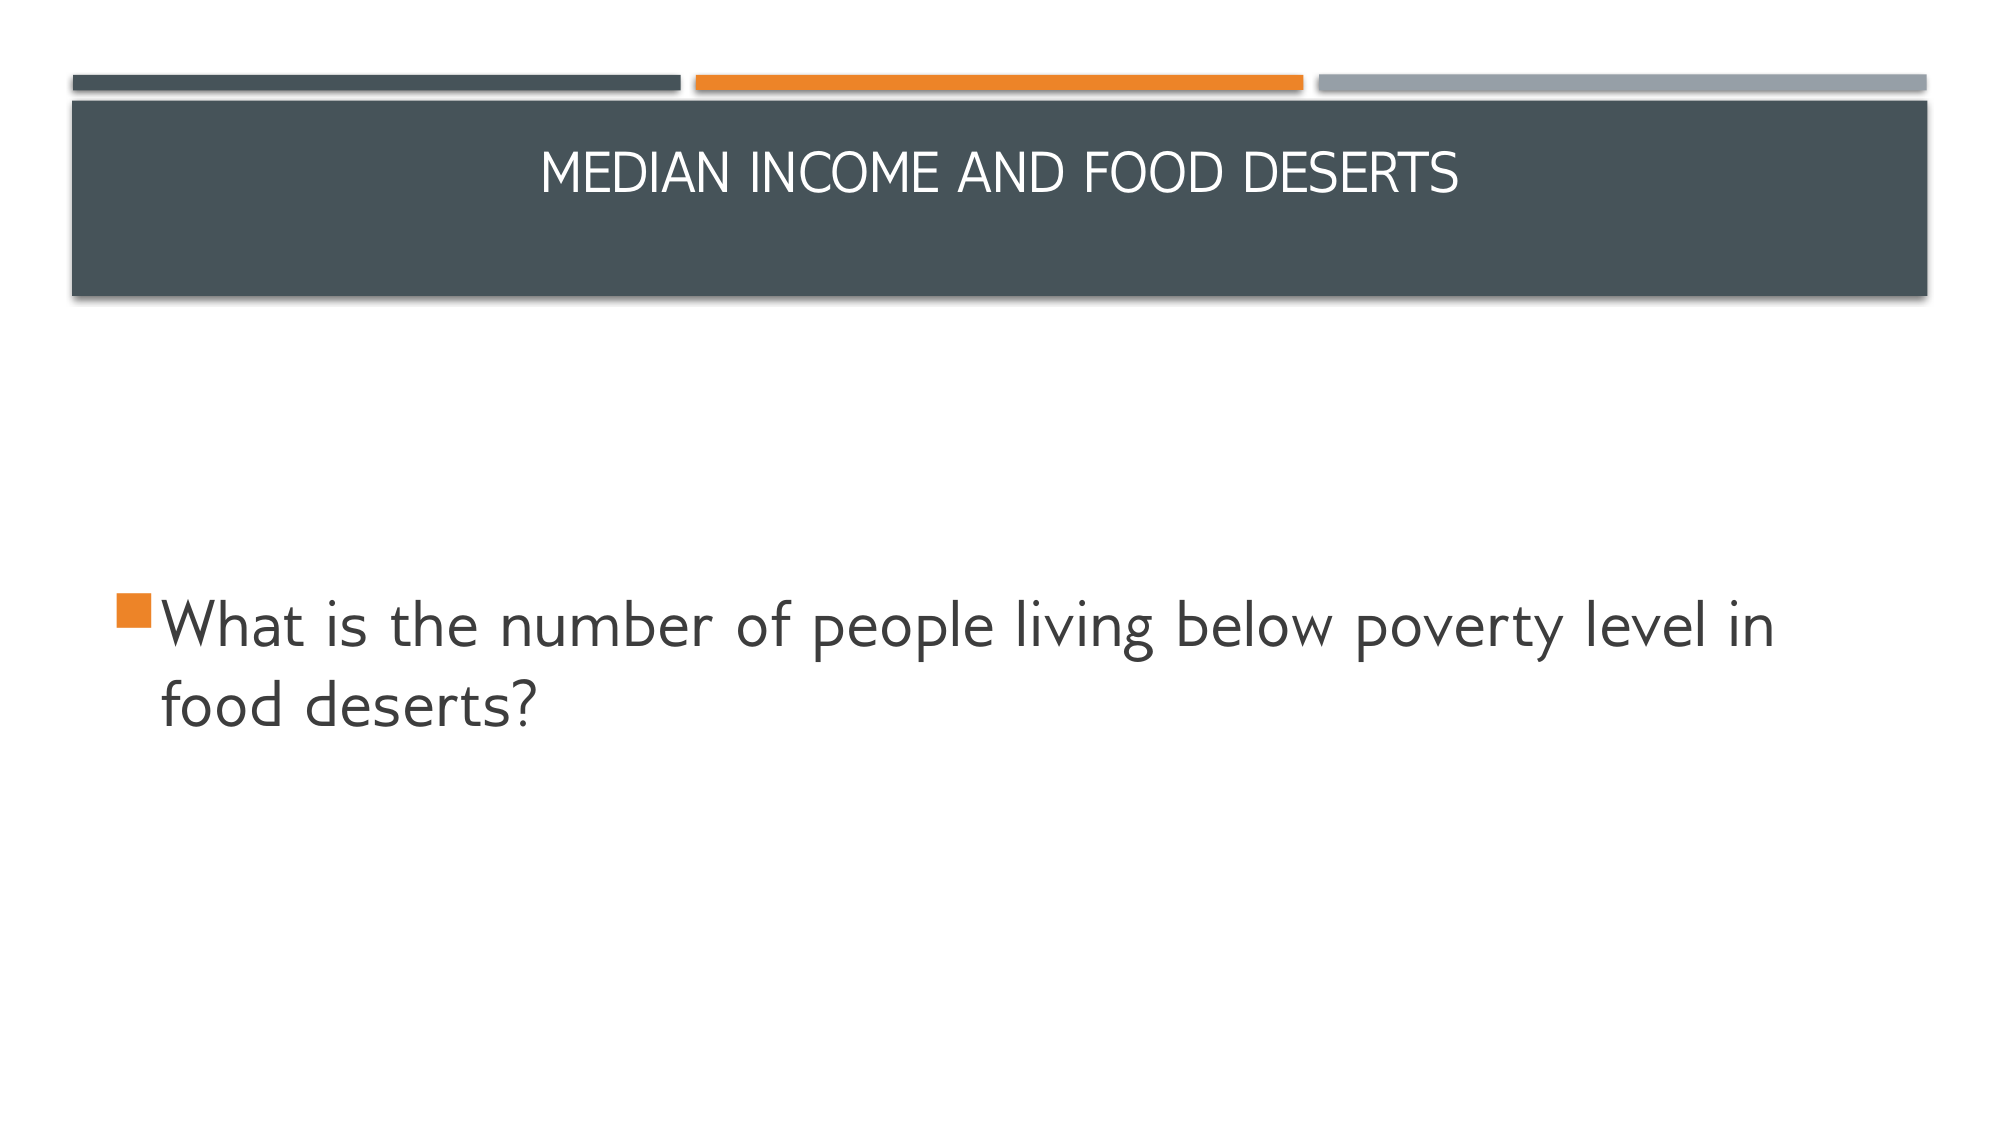

# Median Income and food deserts
What is the number of people living below poverty level in food deserts?